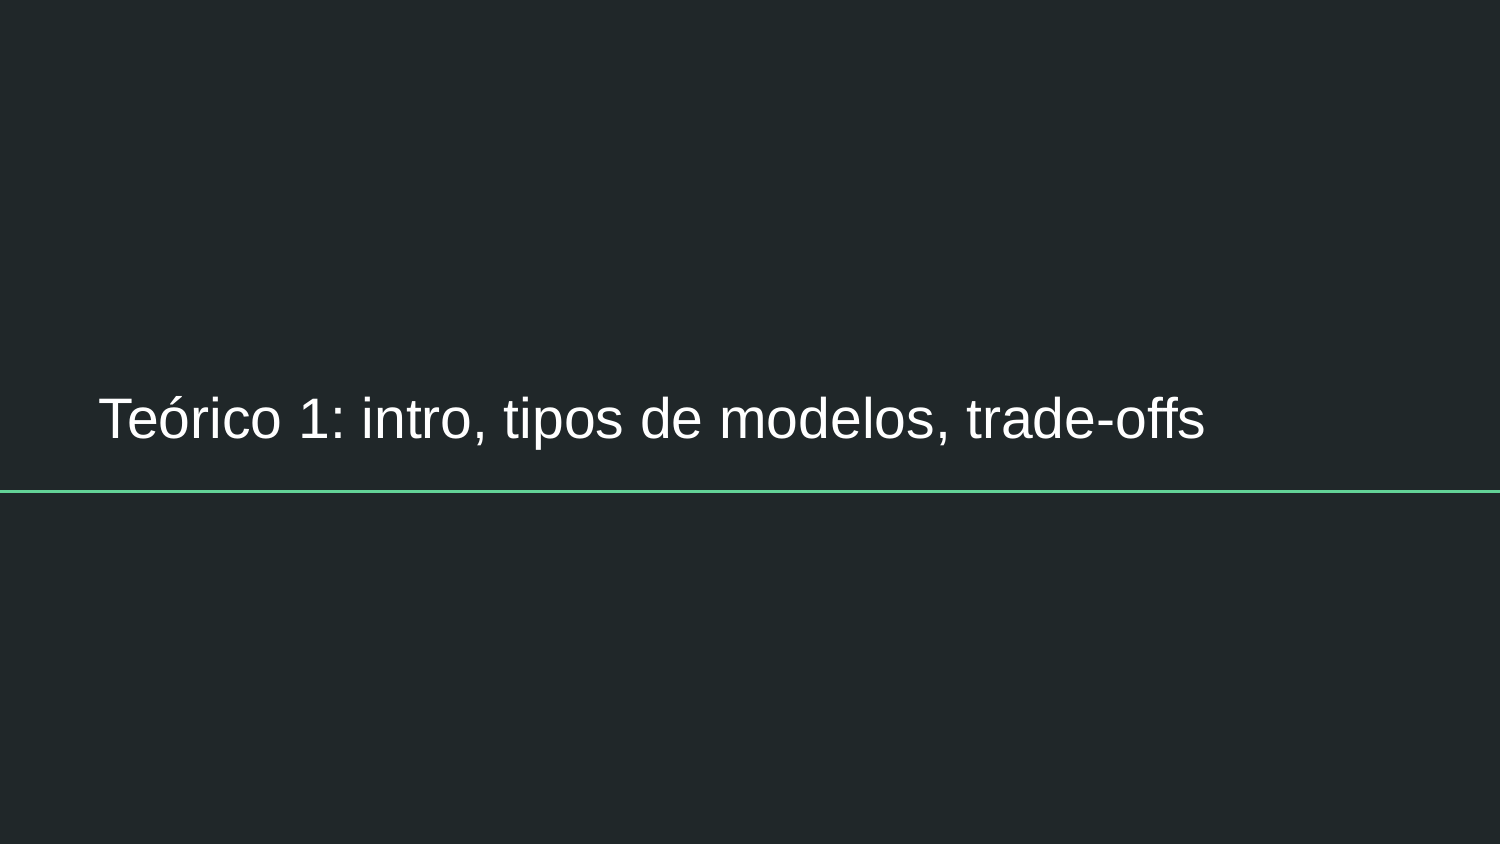

# Teórico 1: intro, tipos de modelos, trade-offs